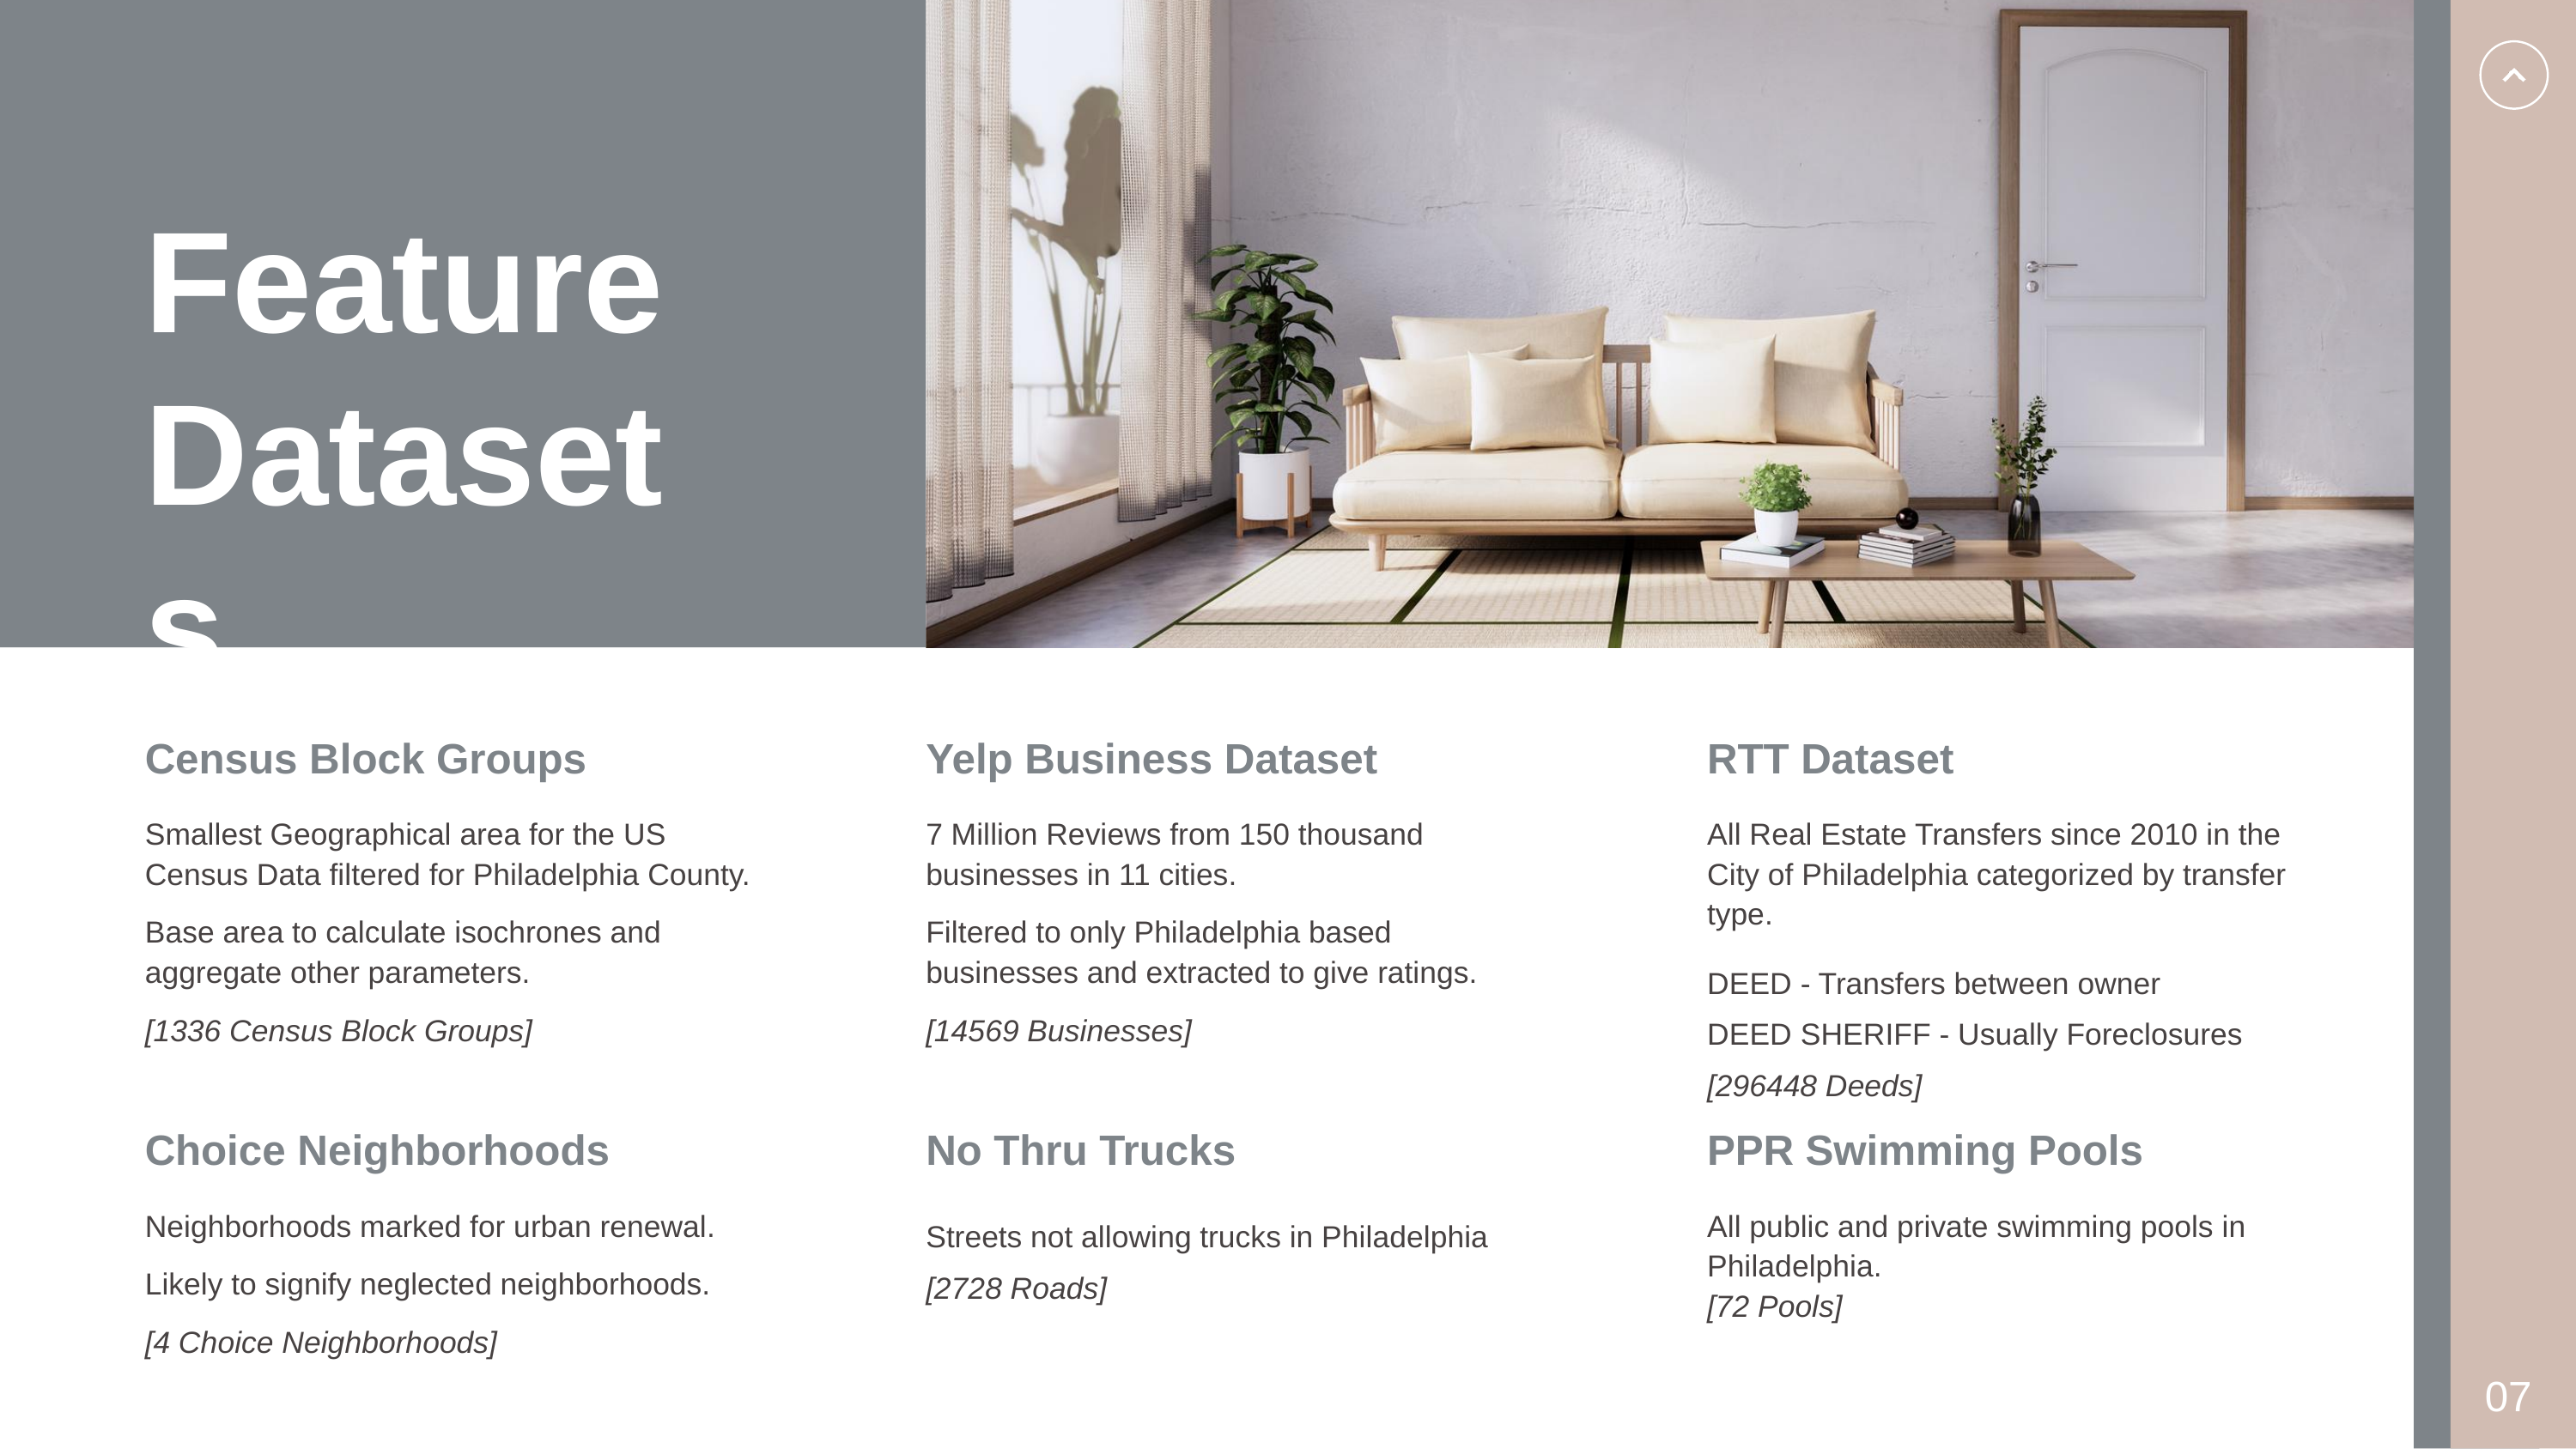

Feature
Datasets
Census Block Groups
Smallest Geographical area for the US Census Data filtered for Philadelphia County.
Base area to calculate isochrones and aggregate other parameters.
[1336 Census Block Groups]
Yelp Business Dataset
7 Million Reviews from 150 thousand businesses in 11 cities.
Filtered to only Philadelphia based businesses and extracted to give ratings.
[14569 Businesses]
RTT Dataset
All Real Estate Transfers since 2010 in the City of Philadelphia categorized by transfer type.
DEED - Transfers between owner
DEED SHERIFF - Usually Foreclosures
[296448 Deeds]
Choice Neighborhoods
Neighborhoods marked for urban renewal.
Likely to signify neglected neighborhoods.
[4 Choice Neighborhoods]
No Thru Trucks
Streets not allowing trucks in Philadelphia
[2728 Roads]
PPR Swimming Pools
All public and private swimming pools in Philadelphia.
[72 Pools]
07